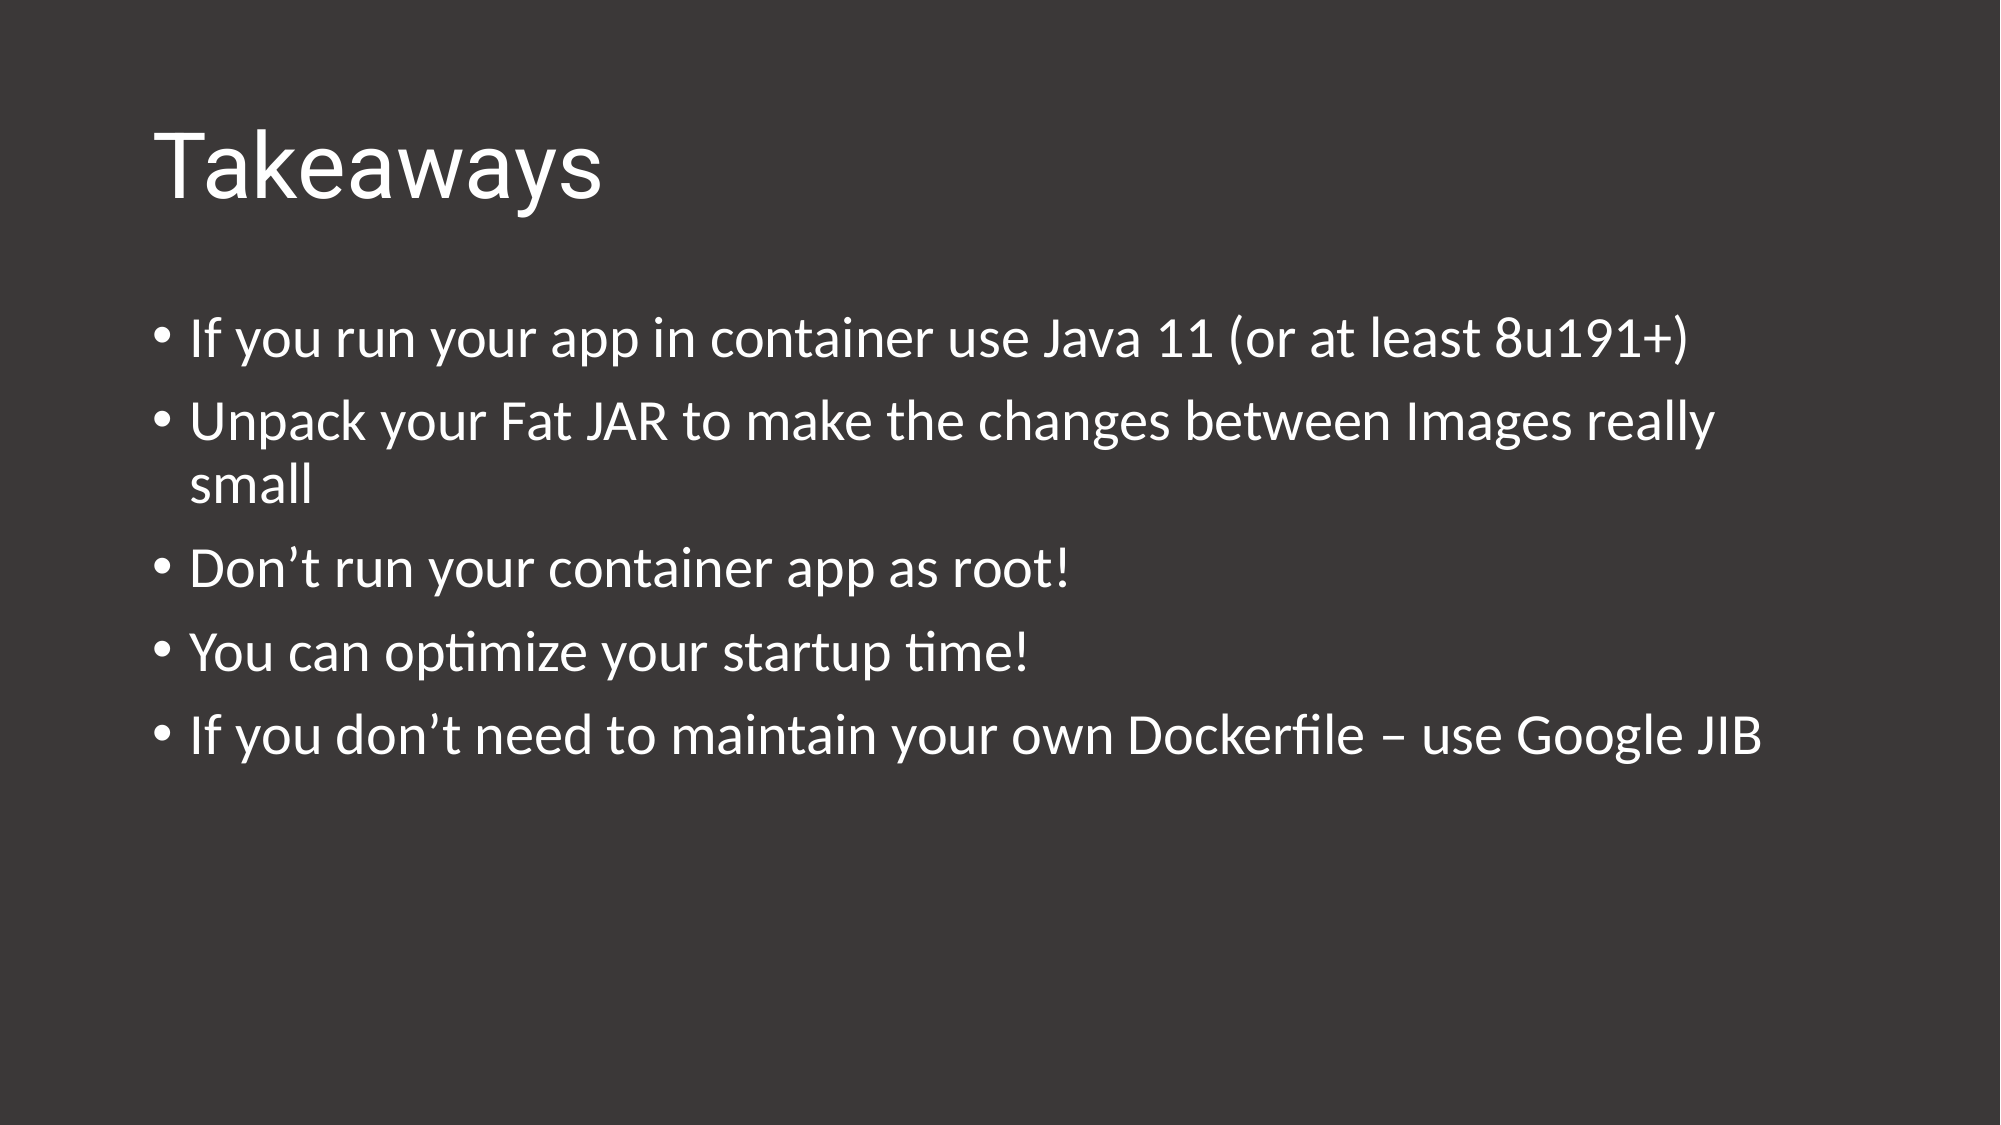

# Takeaways
If you run your app in container use Java 11 (or at least 8u191+)
Unpack your Fat JAR to make the changes between Images really small
Don’t run your container app as root!
You can optimize your startup time!
If you don’t need to maintain your own Dockerfile – use Google JIB